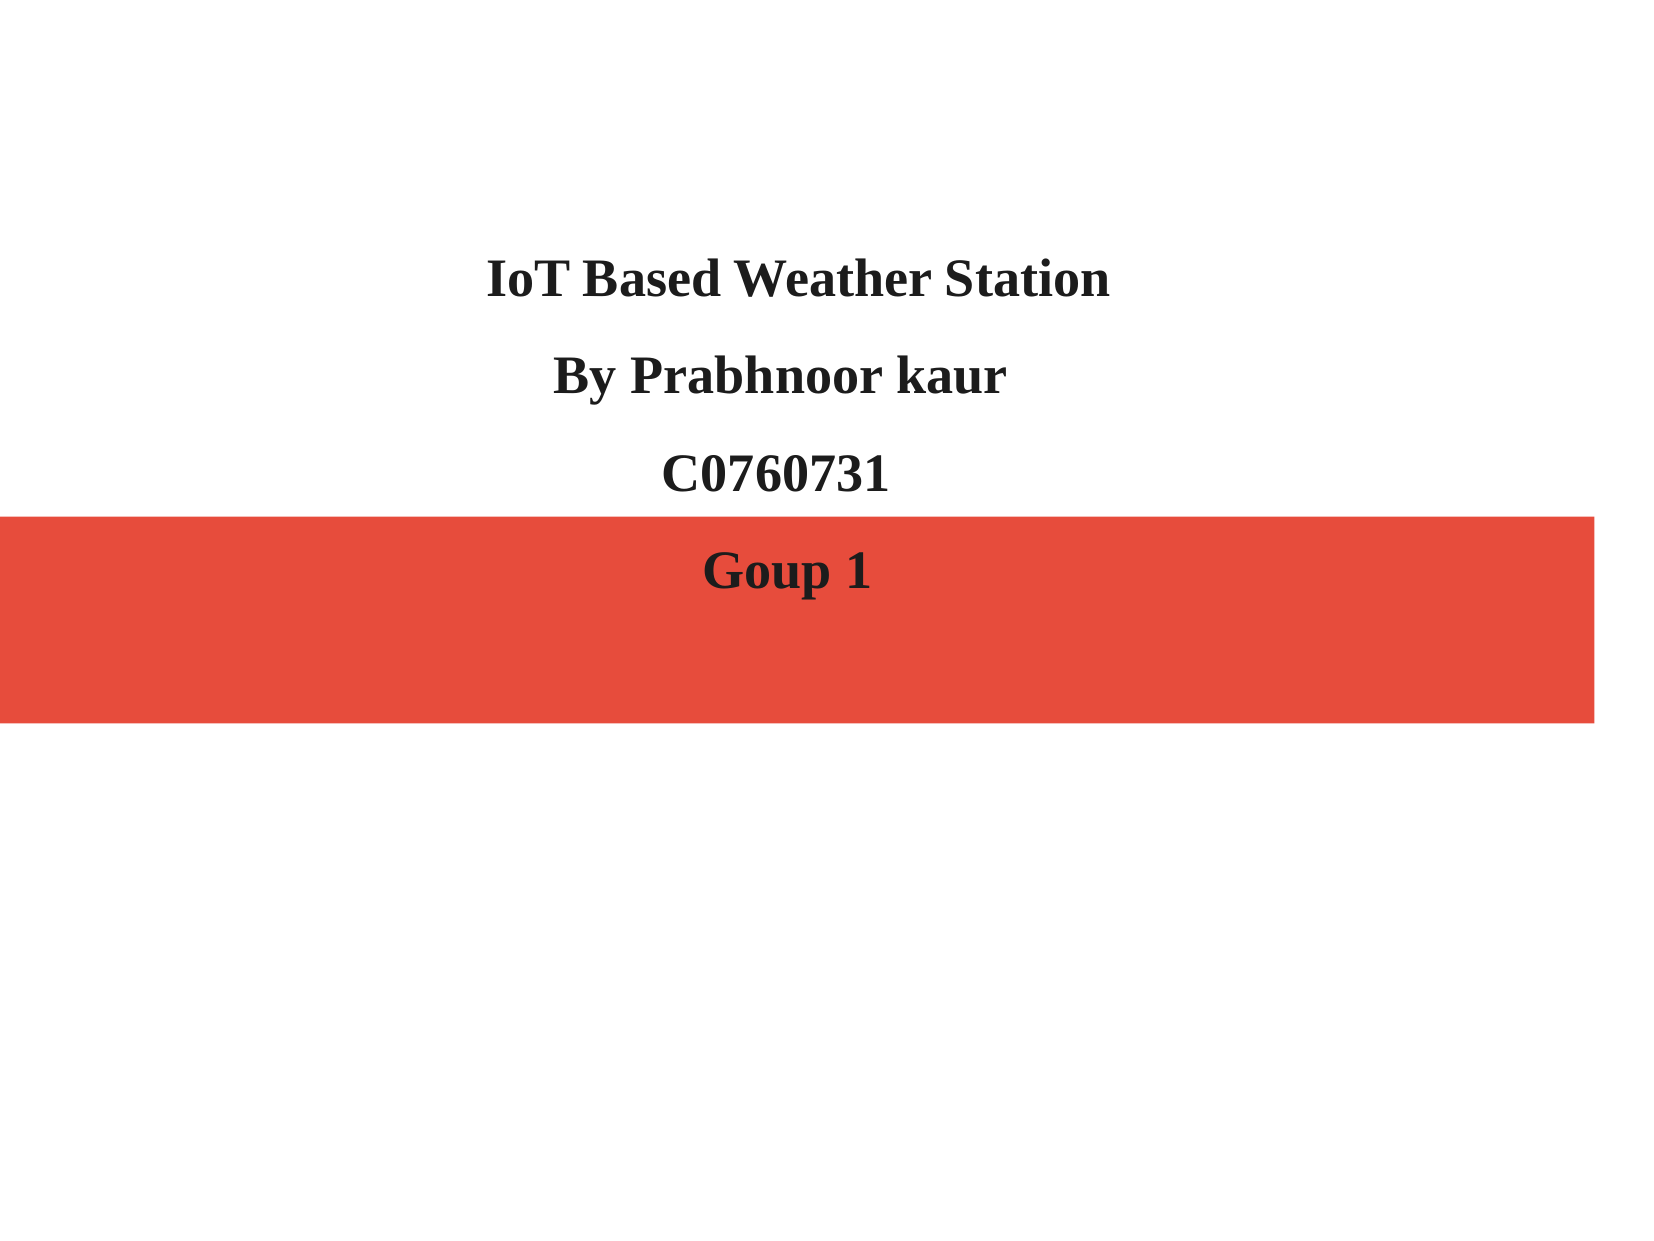

IoT Based Weather Station
                                By Prabhnoor kaur
                                        C0760731
                                           Goup 1